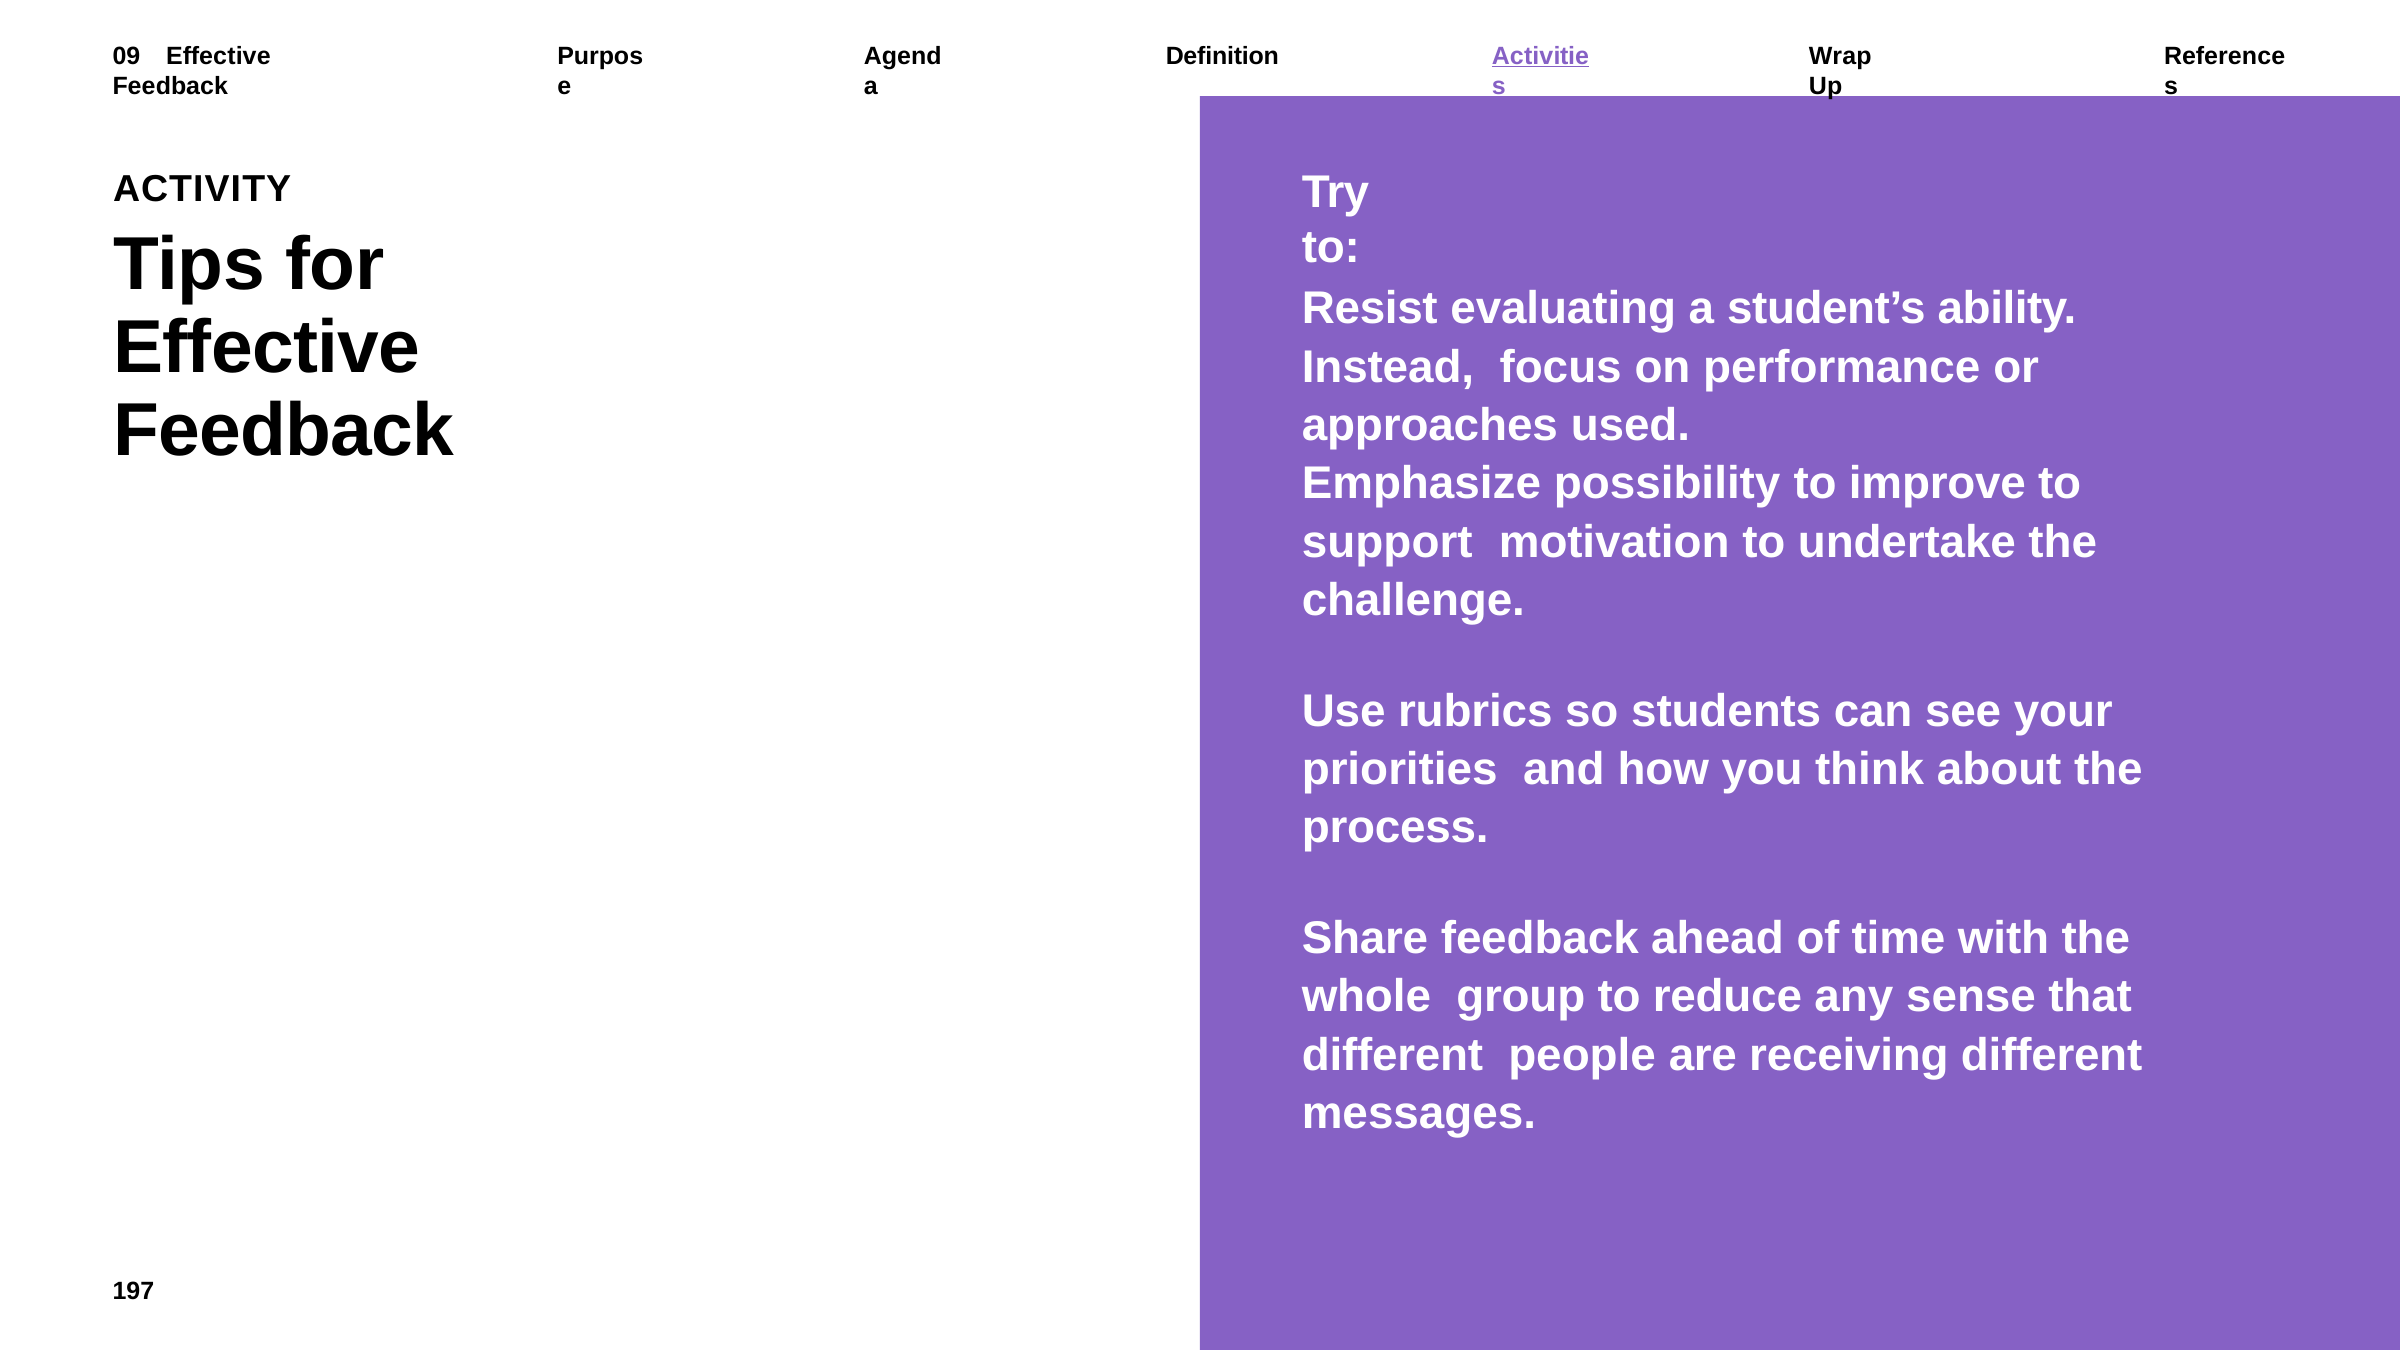

09	Effective	Feedback
Purpose
Agenda
Definition
Activities
Wrap	Up
References

Try to:
ACTIVITY
Tips for Effective  Feedback
Resist evaluating a student’s ability. Instead,  focus on performance or approaches used.
Emphasize possibility to improve to support  motivation to undertake the challenge.

Use rubrics so students can see your priorities  and how you think about the process.

Share feedback ahead of time with the whole  group to reduce any sense that different  people are receiving different messages.
197